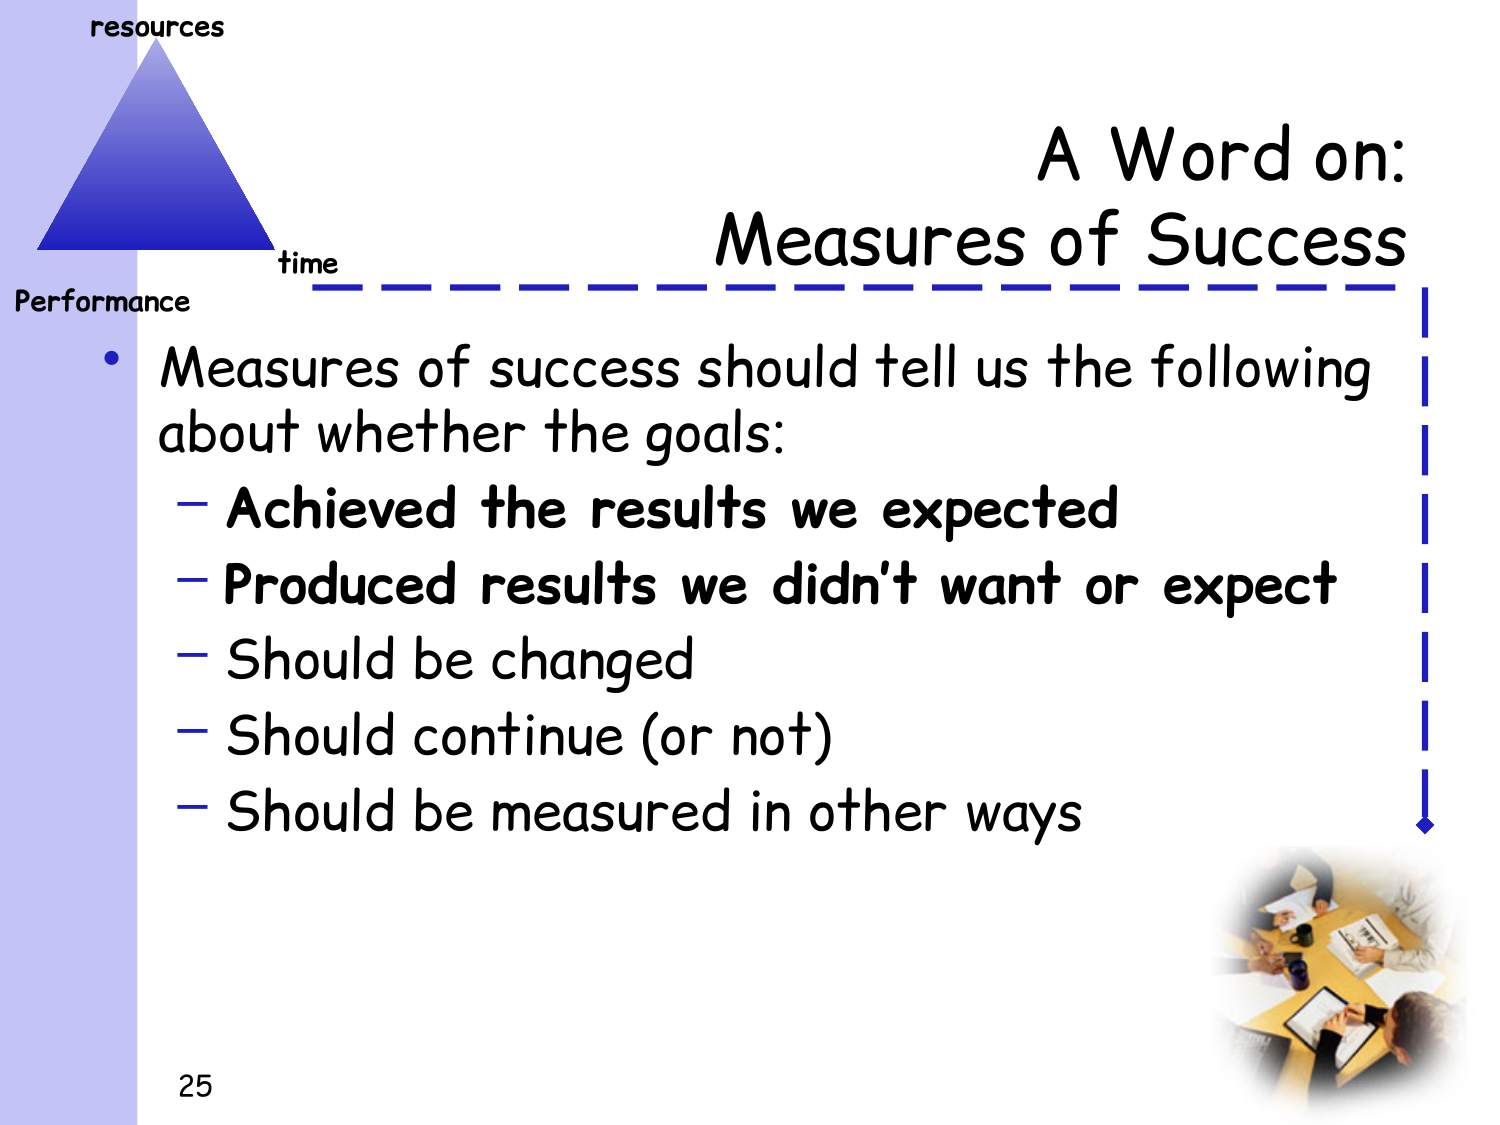

# A Word on: Measures of Success
Measures of success should tell us the following about whether the goals:
Achieved the results we expected
Produced results we didn’t want or expect
Should be changed
Should continue (or not)
Should be measured in other ways

25